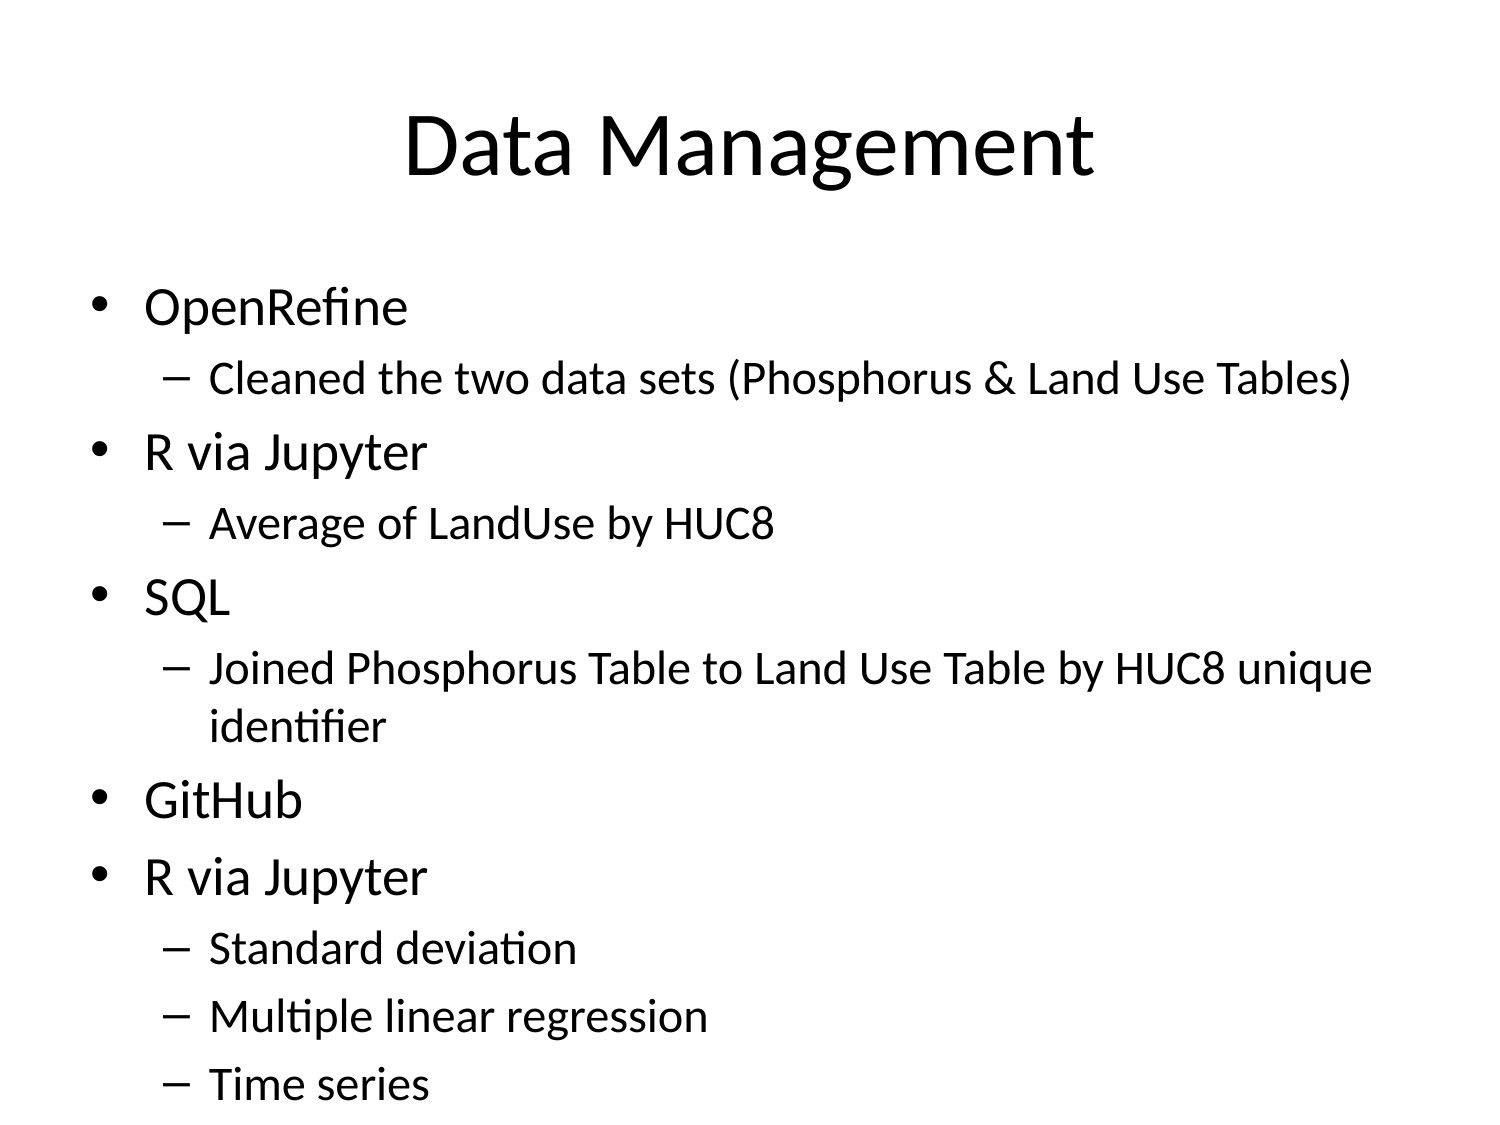

# Data Management
OpenRefine
Cleaned the two data sets (Phosphorus & Land Use Tables)
R via Jupyter
Average of LandUse by HUC8
SQL
Joined Phosphorus Table to Land Use Table by HUC8 unique identifier
GitHub
R via Jupyter
Standard deviation
Multiple linear regression
Time series